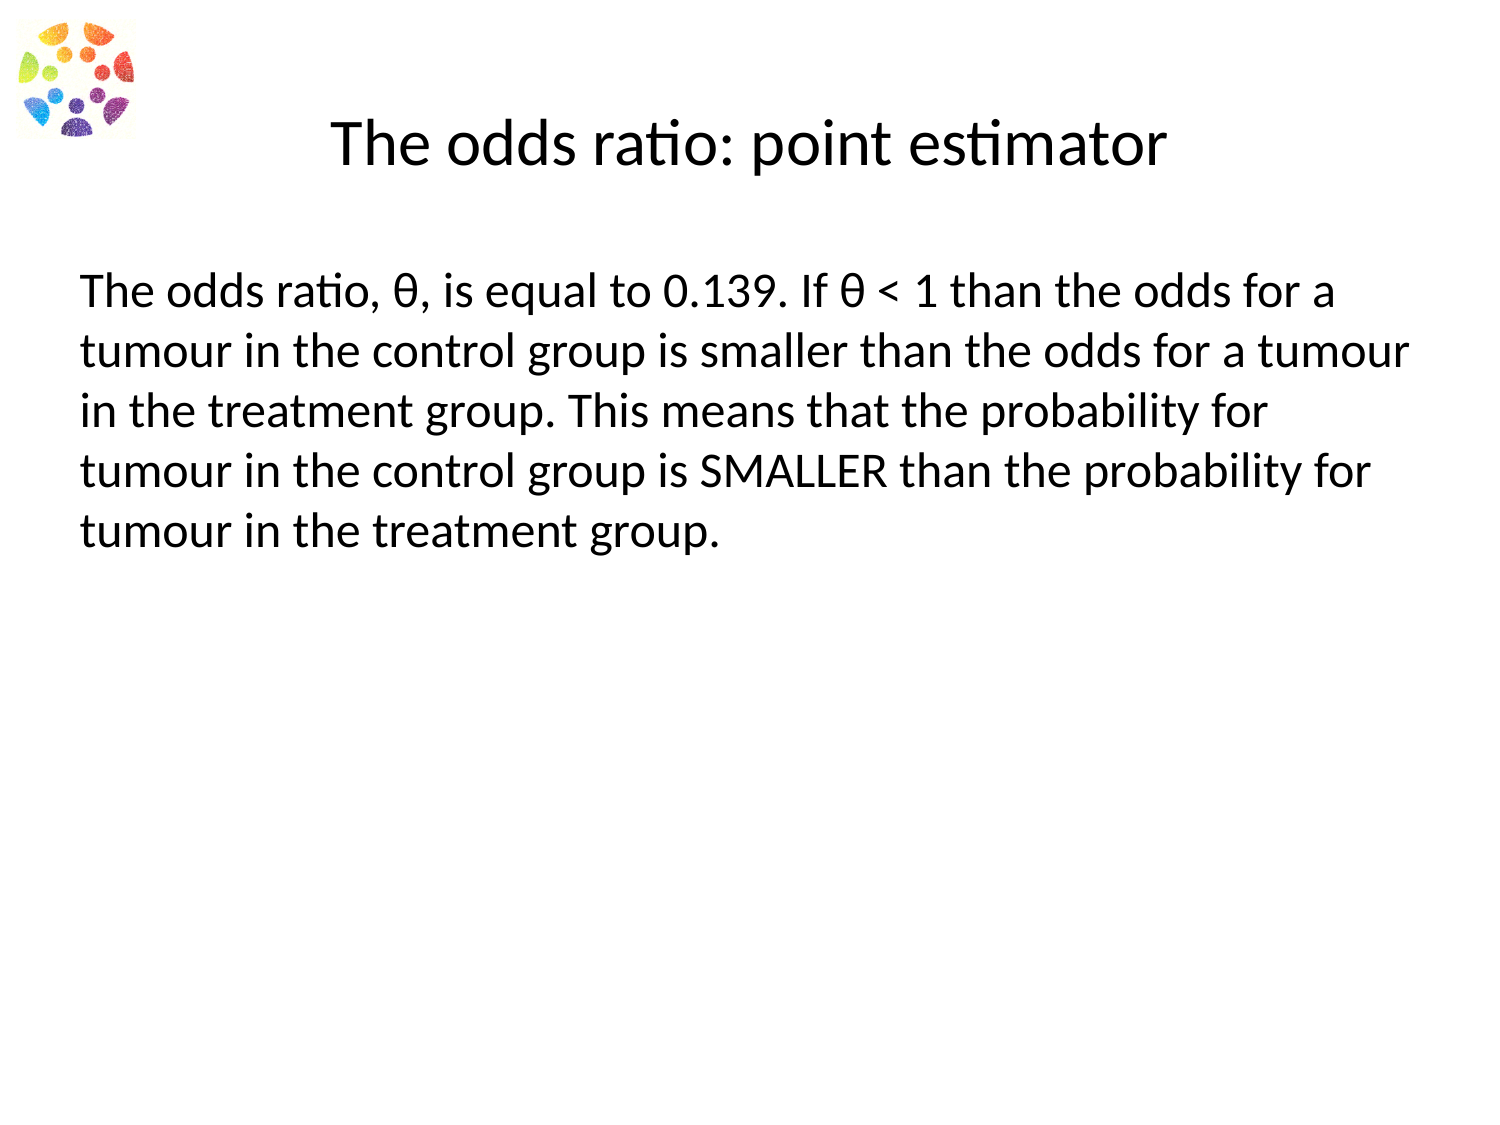

# The odds ratio: point estimator
The odds ratio, θ, is equal to 0.139. If θ < 1 than the odds for a tumour in the control group is smaller than the odds for a tumour in the treatment group. This means that the probability for tumour in the control group is SMALLER than the probability for tumour in the treatment group.